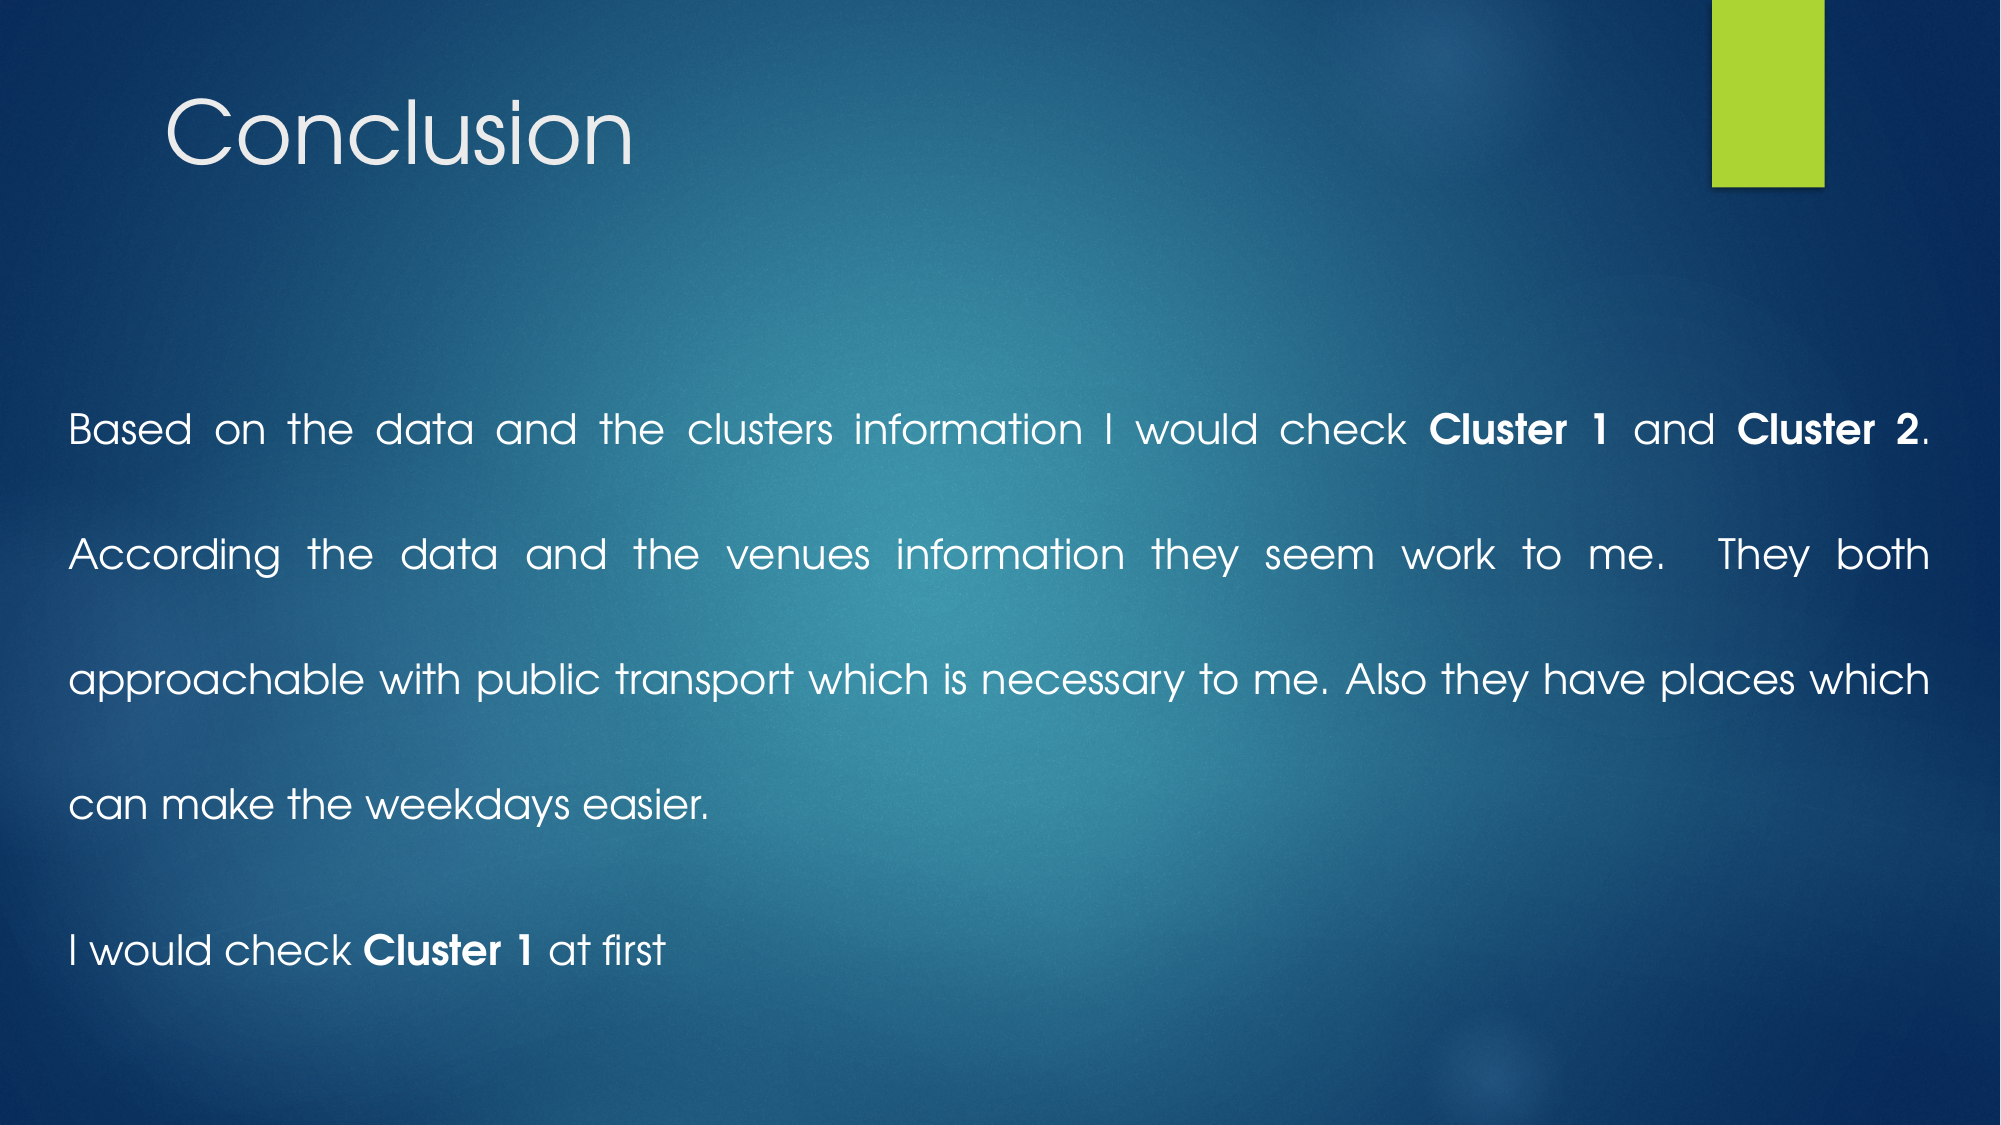

# Conclusion
Based on the data and the clusters information I would check Cluster 1 and Cluster 2. According the data and the venues information they seem work to me.  They both approachable with public transport which is necessary to me. Also they have places which can make the weekdays easier.
I would check Cluster 1 at first